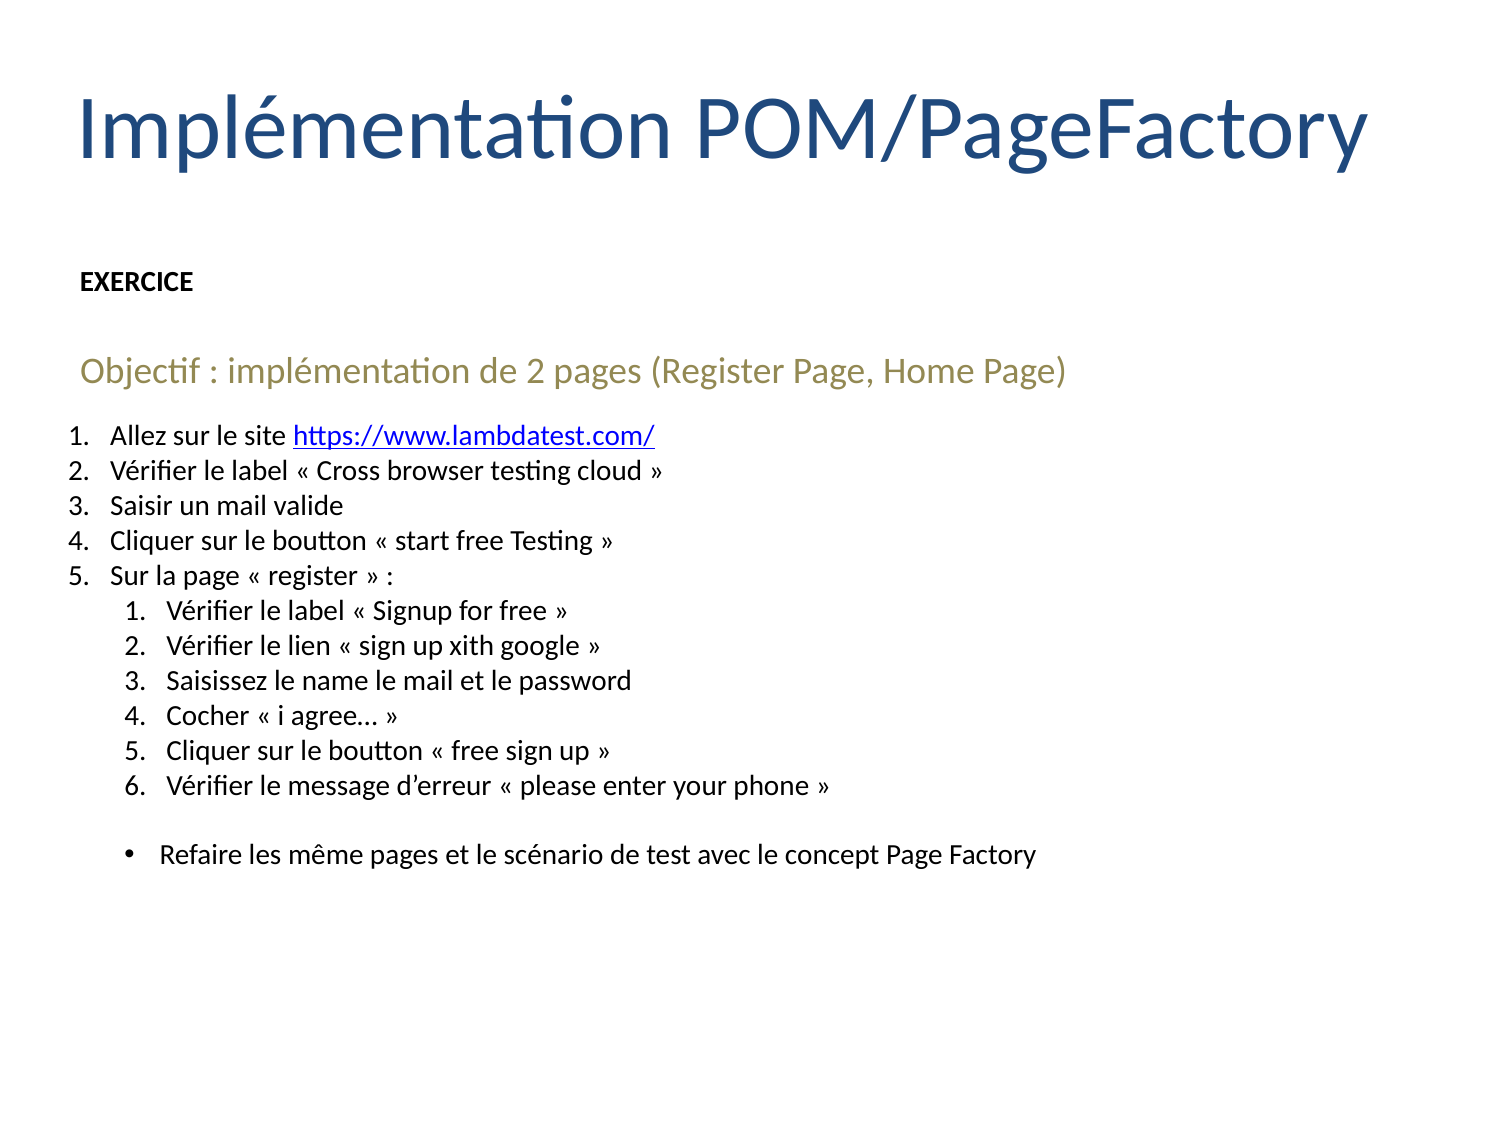

# Implémentation POM/PageFactory
EXERCICE
Objectif : implémentation de 2 pages (Register Page, Home Page)
Allez sur le site https://www.lambdatest.com/
Vérifier le label « Cross browser testing cloud »
Saisir un mail valide
Cliquer sur le boutton « start free Testing »
Sur la page « register » :
Vérifier le label « Signup for free »
Vérifier le lien « sign up xith google »
Saisissez le name le mail et le password
Cocher « i agree… »
Cliquer sur le boutton « free sign up »
Vérifier le message d’erreur « please enter your phone »

Refaire les même pages et le scénario de test avec le concept Page Factory